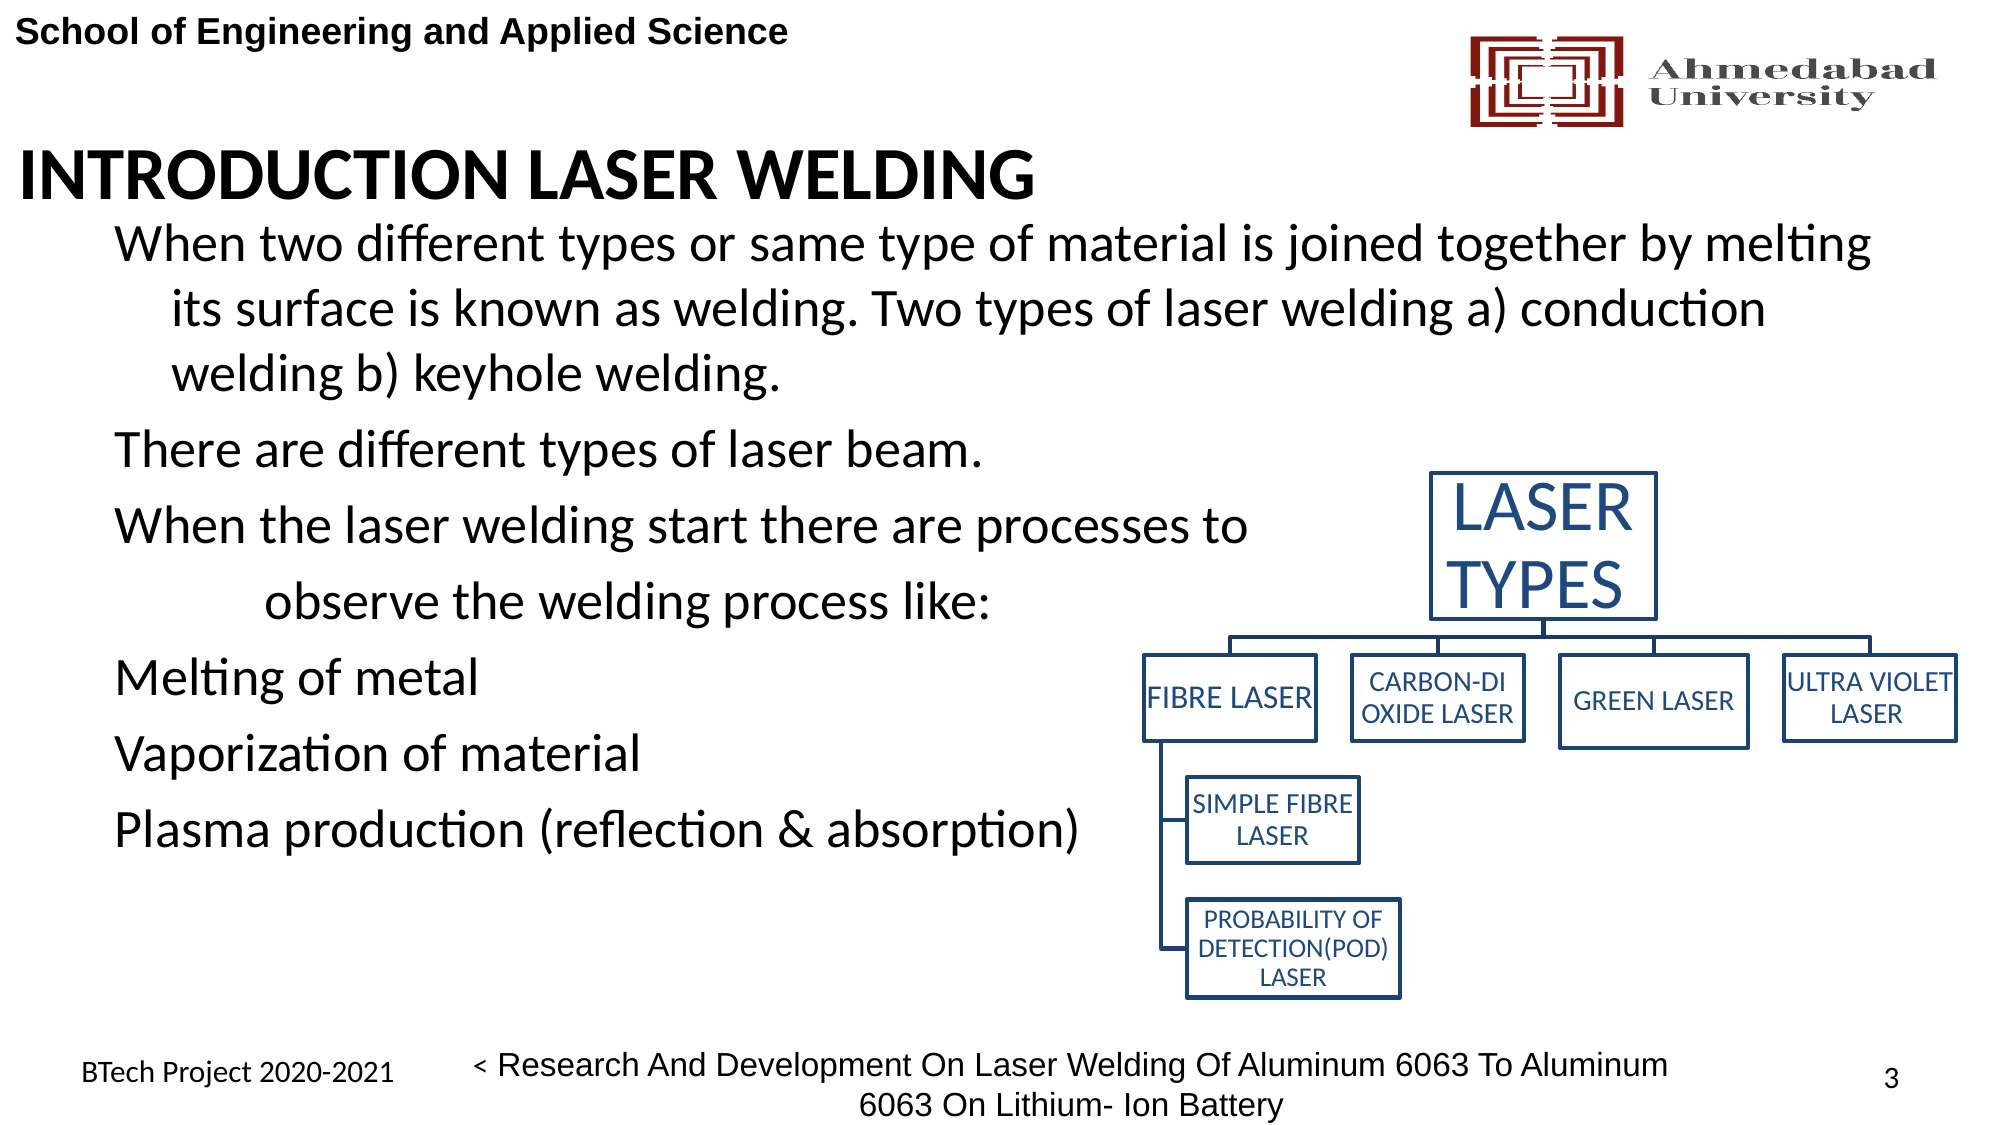

# INTRODUCTION LASER WELDING
When two different types or same type of material is joined together by melting its surface is known as welding. Two types of laser welding a) conduction welding b) keyhole welding.
There are different types of laser beam.
When the laser welding start there are processes to
	observe the welding process like:
Melting of metal
Vaporization of material
Plasma production (reflection & absorption)

LASER TYPES
ULTRA VIOLET LASER
GREEN LASER
CARBON-DI OXIDE LASER
FIBRE LASER
SIMPLE FIBRE LASER
PROBABILITY OF DETECTION(POD) LASER